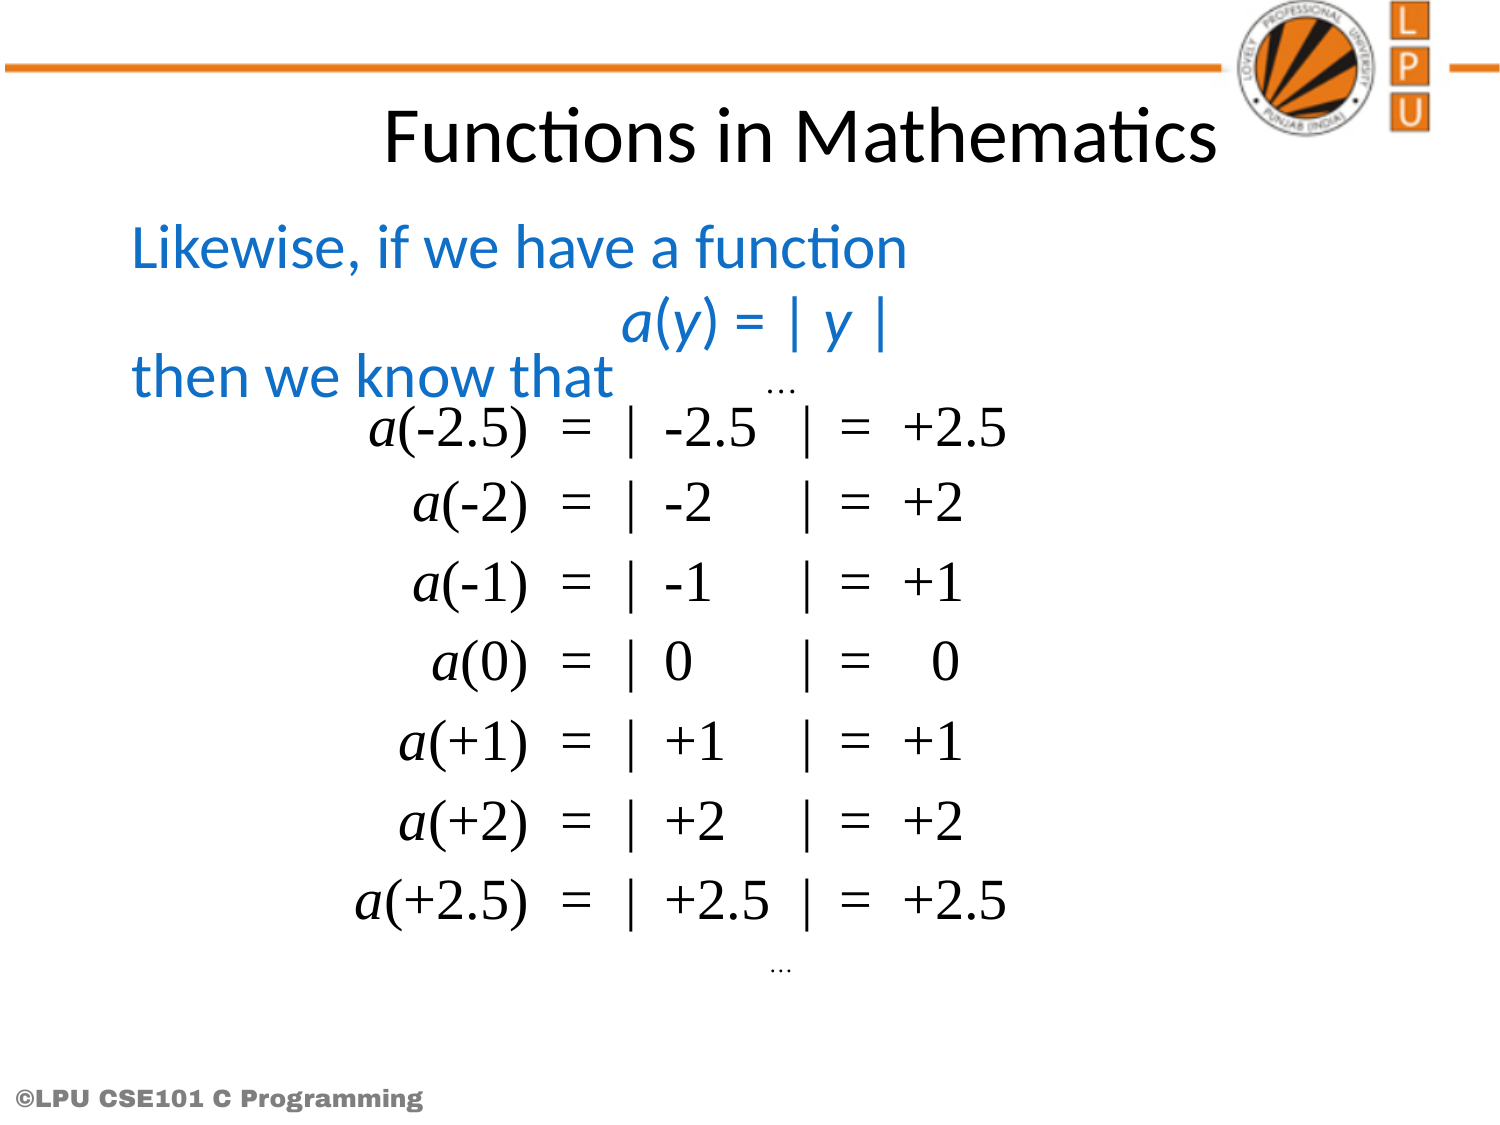

# Functions in Mathematics
Likewise, if we have a function
a(y) = | y |
then we know that

| … |  |  |  |  |  |  |
| --- | --- | --- | --- | --- | --- | --- |
| a(-2.5) | = | | | -2.5 | | | = | +2.5 |
| a(-2) | = | | | -2 | | | = | +2 |
| a(-1) | = | | | -1 | | | = | +1 |
| a(0) | = | | | 0 | | | = | 0 |
| a(+1) | = | | | +1 | | | = | +1 |
| a(+2) | = | | | +2 | | | = | +2 |
| a(+2.5) | = | | | +2.5 | | | = | +2.5 |
| … |  |  |  |  |  |  |